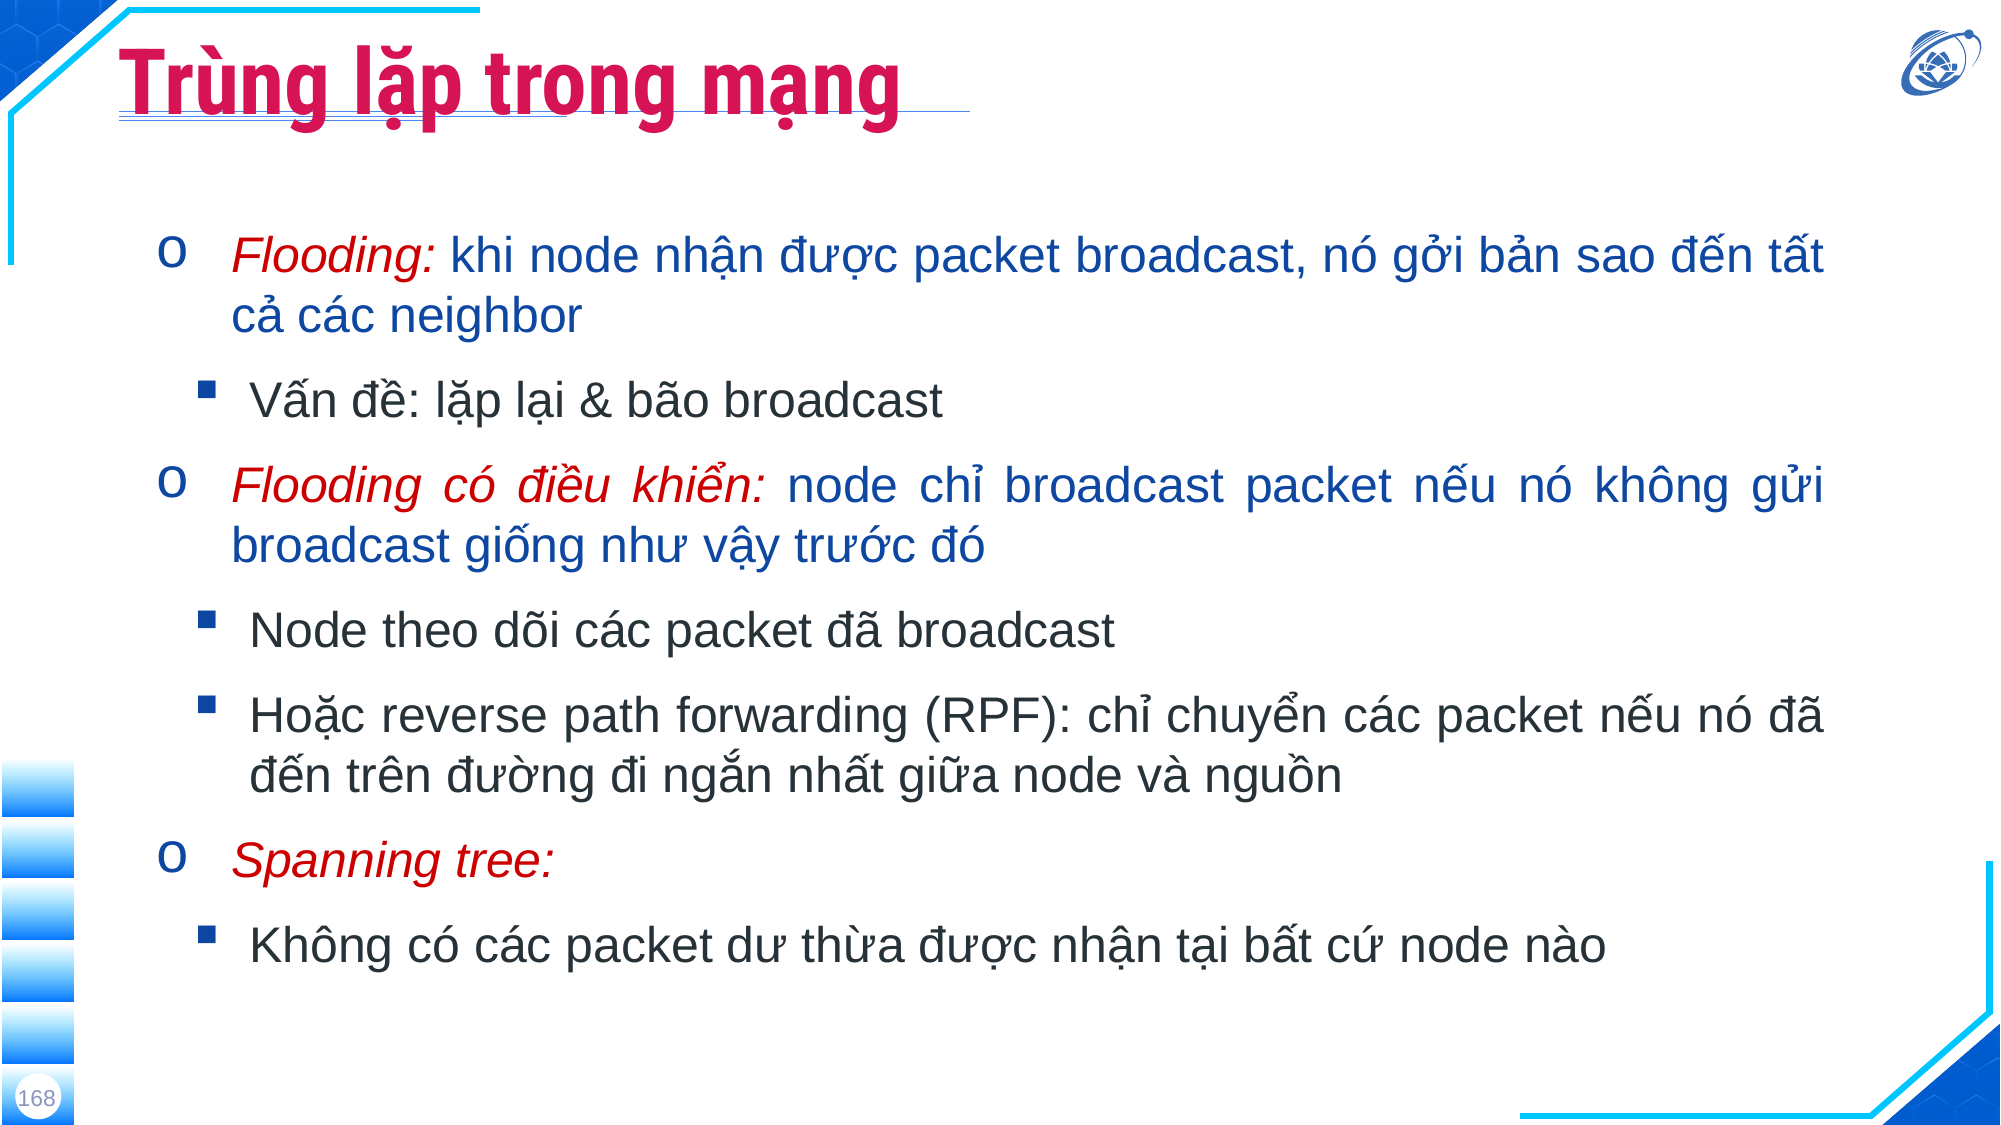

# Trùng lặp trong mạng
Flooding: khi node nhận được packet broadcast, nó gởi bản sao đến tất cả các neighbor
Vấn đề: lặp lại & bão broadcast
Flooding có điều khiển: node chỉ broadcast packet nếu nó không gửi broadcast giống như vậy trước đó
Node theo dõi các packet đã broadcast
Hoặc reverse path forwarding (RPF): chỉ chuyển các packet nếu nó đã đến trên đường đi ngắn nhất giữa node và nguồn
Spanning tree:
Không có các packet dư thừa được nhận tại bất cứ node nào
168